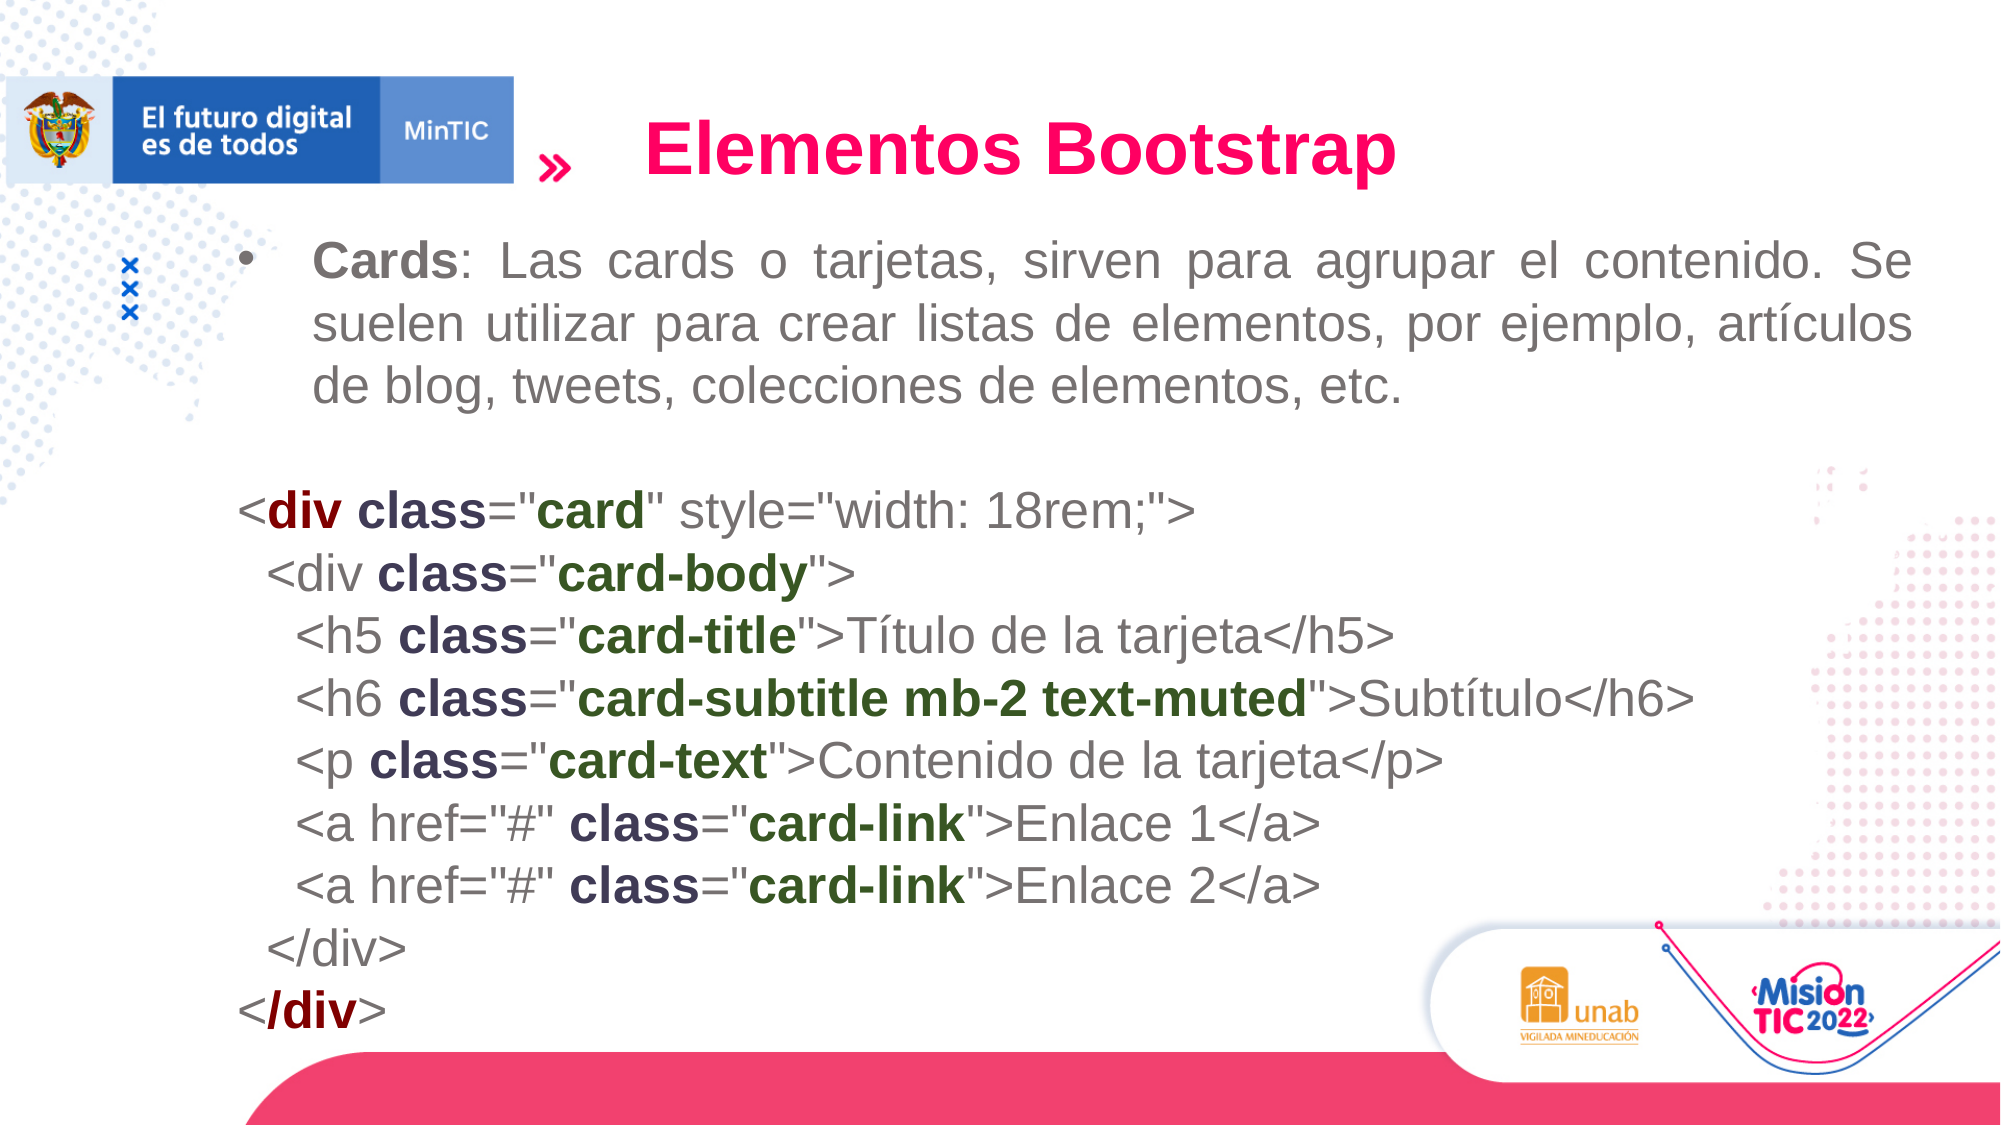

Elementos Bootstrap
Cards: Las cards o tarjetas, sirven para agrupar el contenido. Se suelen utilizar para crear listas de elementos, por ejemplo, artículos de blog, tweets, colecciones de elementos, etc.

<div class="card" style="width: 18rem;">
  <div class="card-body">
    <h5 class="card-title">Título de la tarjeta</h5>
    <h6 class="card-subtitle mb-2 text-muted">Subtítulo</h6>
    <p class="card-text">Contenido de la tarjeta</p>
    <a href="#" class="card-link">Enlace 1</a>
    <a href="#" class="card-link">Enlace 2</a>
  </div>
</div>